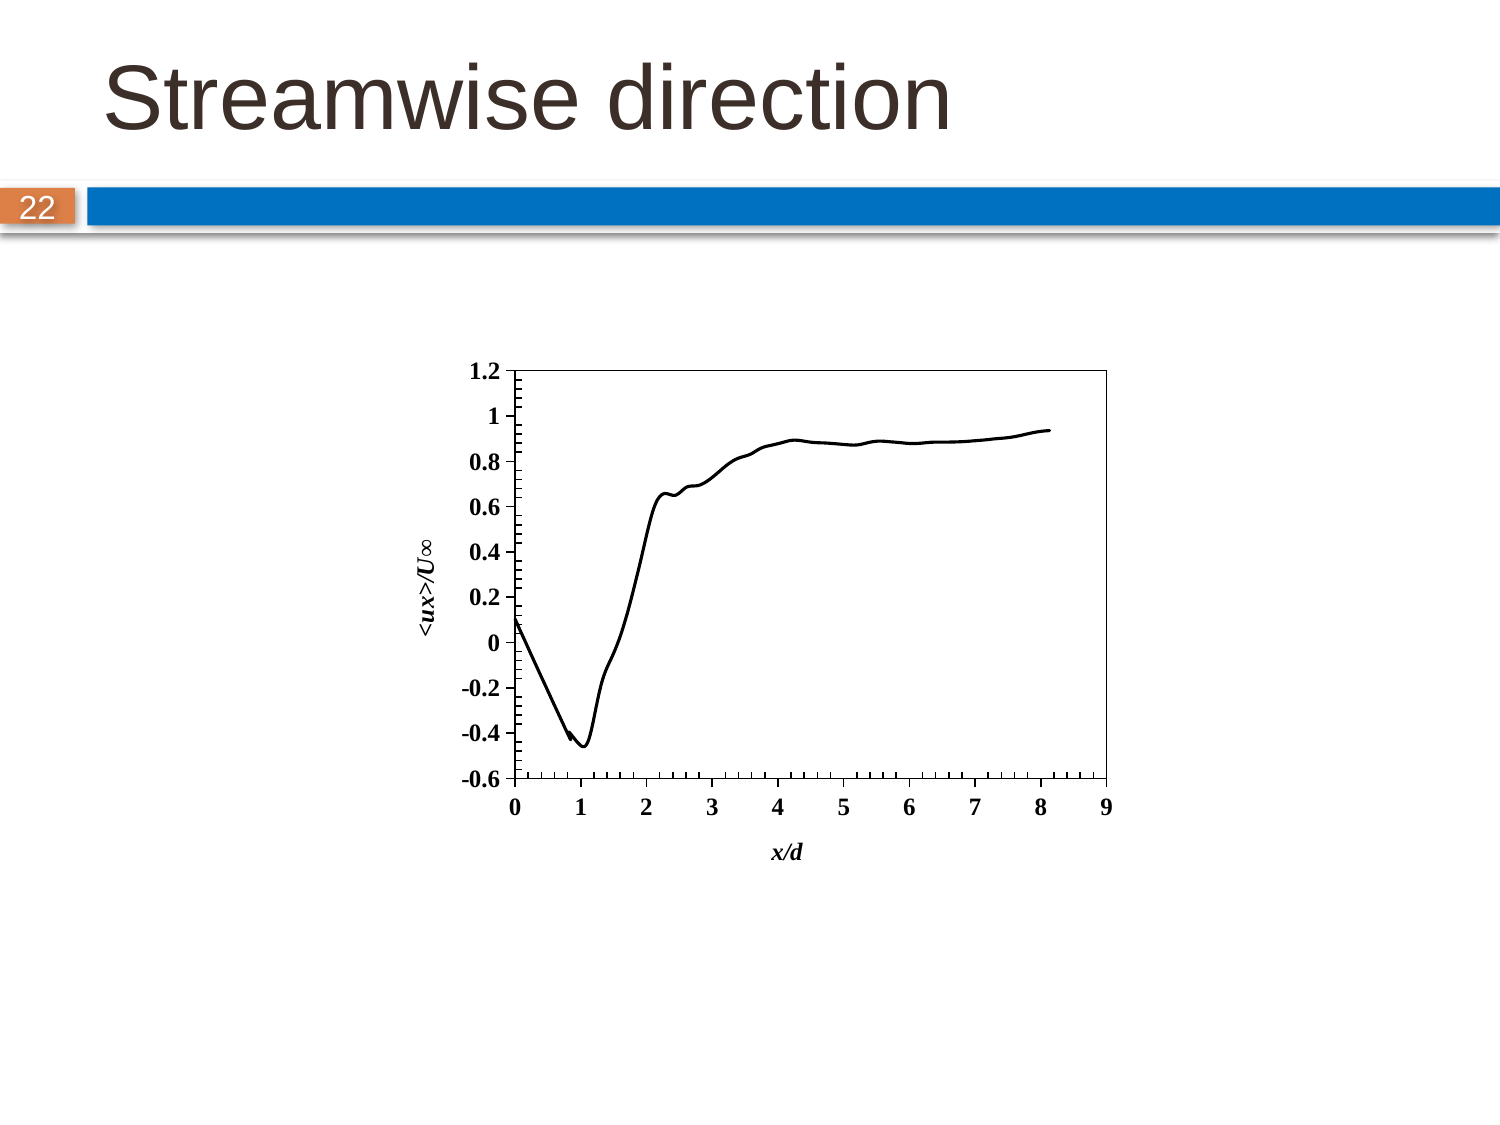

# Streamwise direction
22

### Chart

| Category |  |
|---|---|